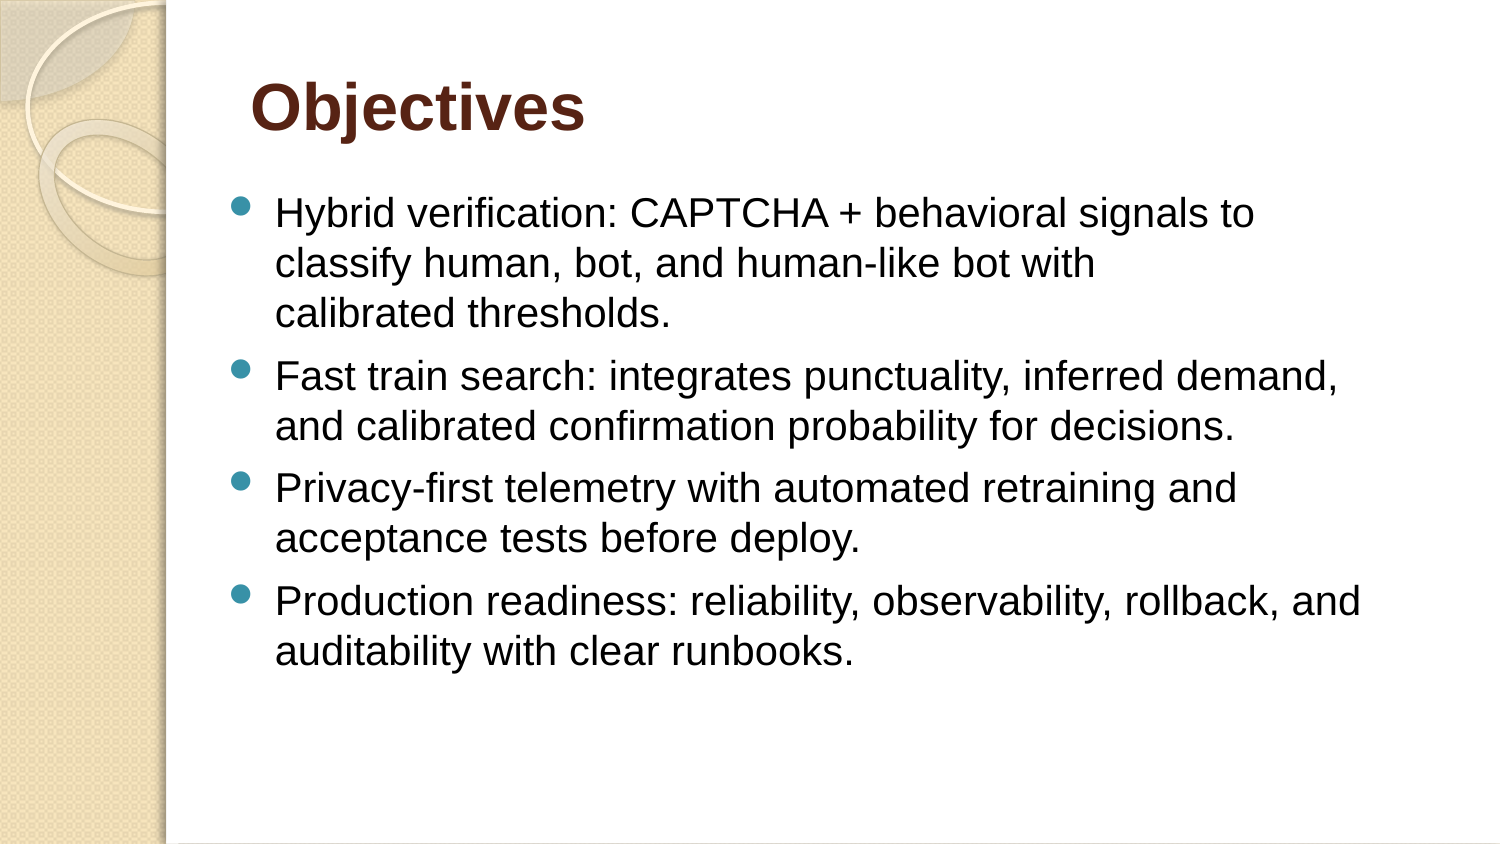

# Objectives
Hybrid verification: CAPTCHA + behavioral signals to classify human, bot, and human‑like bot with calibrated thresholds.
Fast train search: integrates punctuality, inferred demand, and calibrated confirmation probability for decisions.
Privacy‑first telemetry with automated retraining and acceptance tests before deploy.
Production readiness: reliability, observability, rollback, and auditability with clear runbooks.